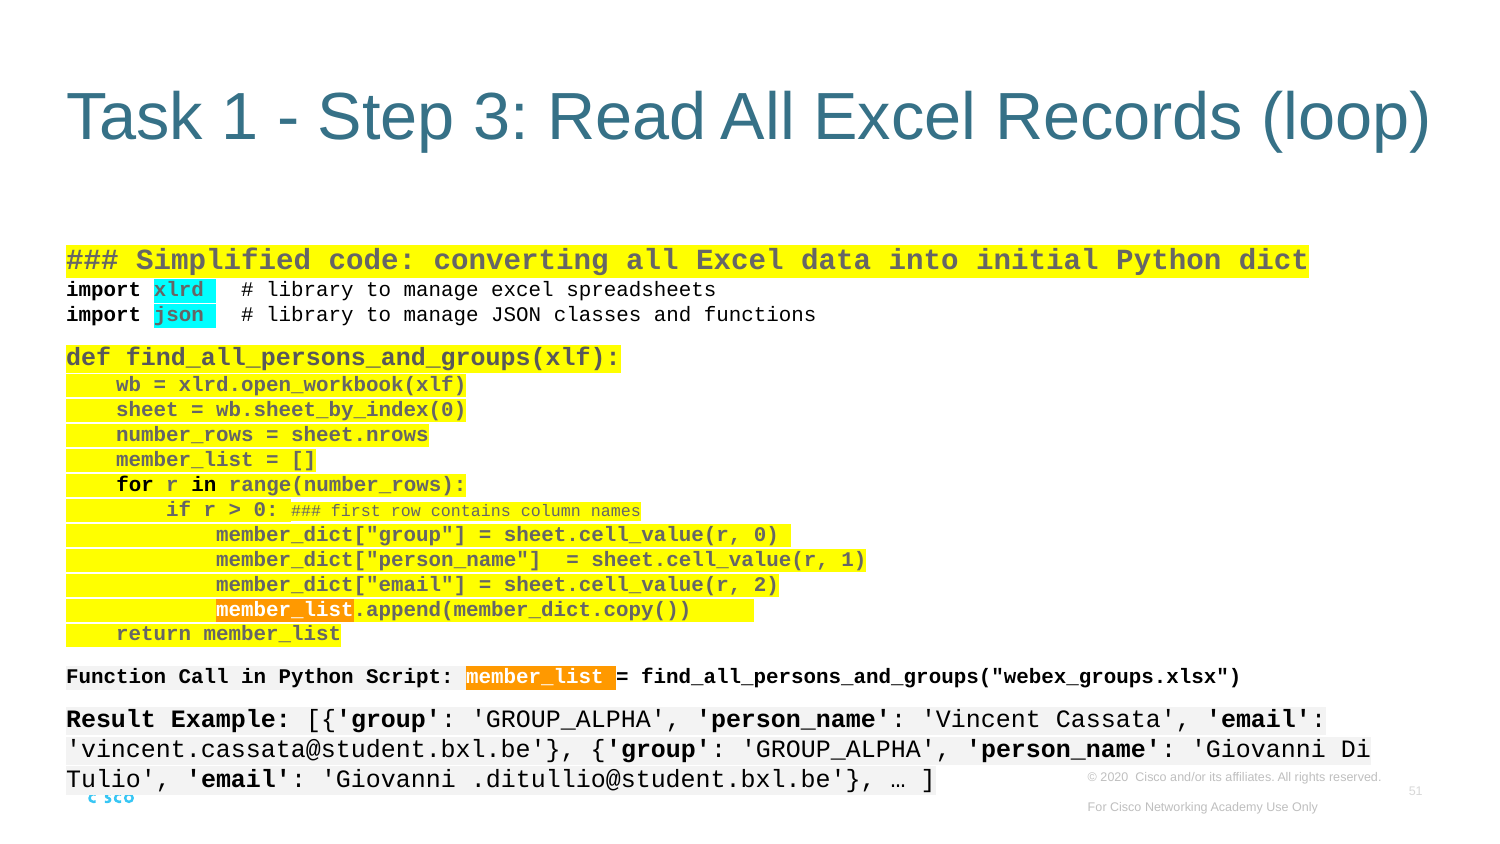

# Task 1 - Step 3: Read All Excel Records (loop)
### Simplified code: converting all Excel data into initial Python dict import xlrd   # library to manage excel spreadsheets import json   # library to manage JSON classes and functions def find_all_persons_and_groups(xlf): wb = xlrd.open_workbook(xlf) sheet = wb.sheet_by_index(0) number_rows = sheet.nrows member_list = [] for r in range(number_rows): if r > 0: ### first row contains column names member_dict["group"] = sheet.cell_value(r, 0) member_dict["person_name"]  = sheet.cell_value(r, 1) member_dict["email"] = sheet.cell_value(r, 2) member_list.append(member_dict.copy()) return member_list Function Call in Python Script: member_list = find_all_persons_and_groups("webex_groups.xlsx") Result Example: [{'group': 'GROUP_ALPHA', 'person_name': 'Vincent Cassata', 'email': 'vincent.cassata@student.bxl.be'}, {'group': 'GROUP_ALPHA', 'person_name': 'Giovanni Di Tulio', 'email': 'Giovanni .ditullio@student.bxl.be'}, … ]